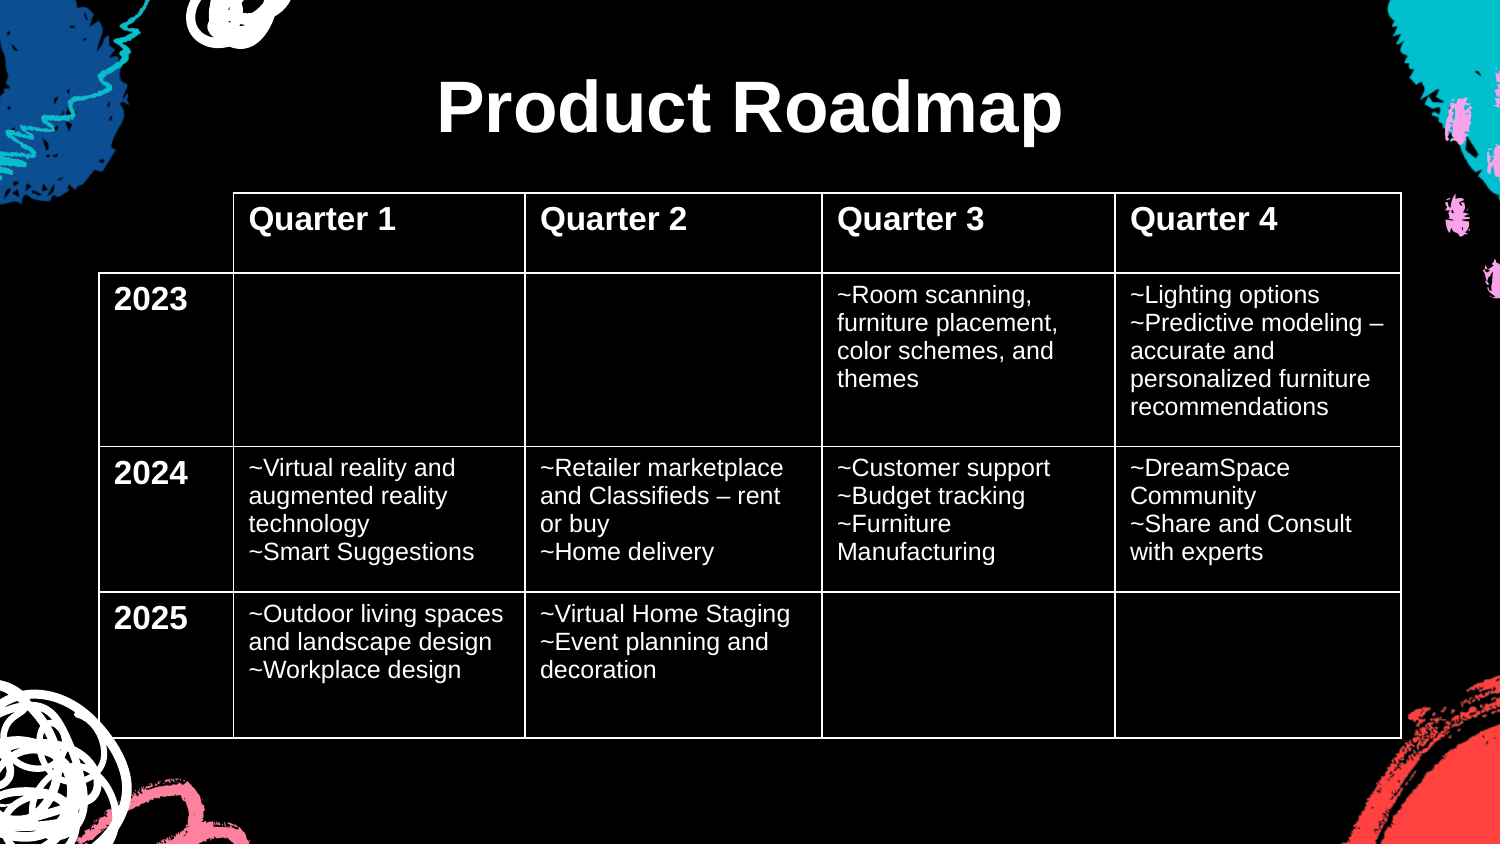

Product Roadmap
|  | Quarter 1 | Quarter 2 | Quarter 3 | Quarter 4 |
| --- | --- | --- | --- | --- |
| 2023 |  |  | ~Room scanning, furniture placement, color schemes, and themes | ~Lighting options ~Predictive modeling – accurate and personalized furniture recommendations |
| 2024 | ~Virtual reality and augmented reality technology ~Smart Suggestions | ~Retailer marketplace and Classifieds – rent or buy ~Home delivery | ~Customer support ~Budget tracking ~Furniture Manufacturing | ~DreamSpace Community ~Share and Consult with experts |
| 2025 | ~Outdoor living spaces and landscape design ~Workplace design | ~Virtual Home Staging ~Event planning and decoration |  |  |